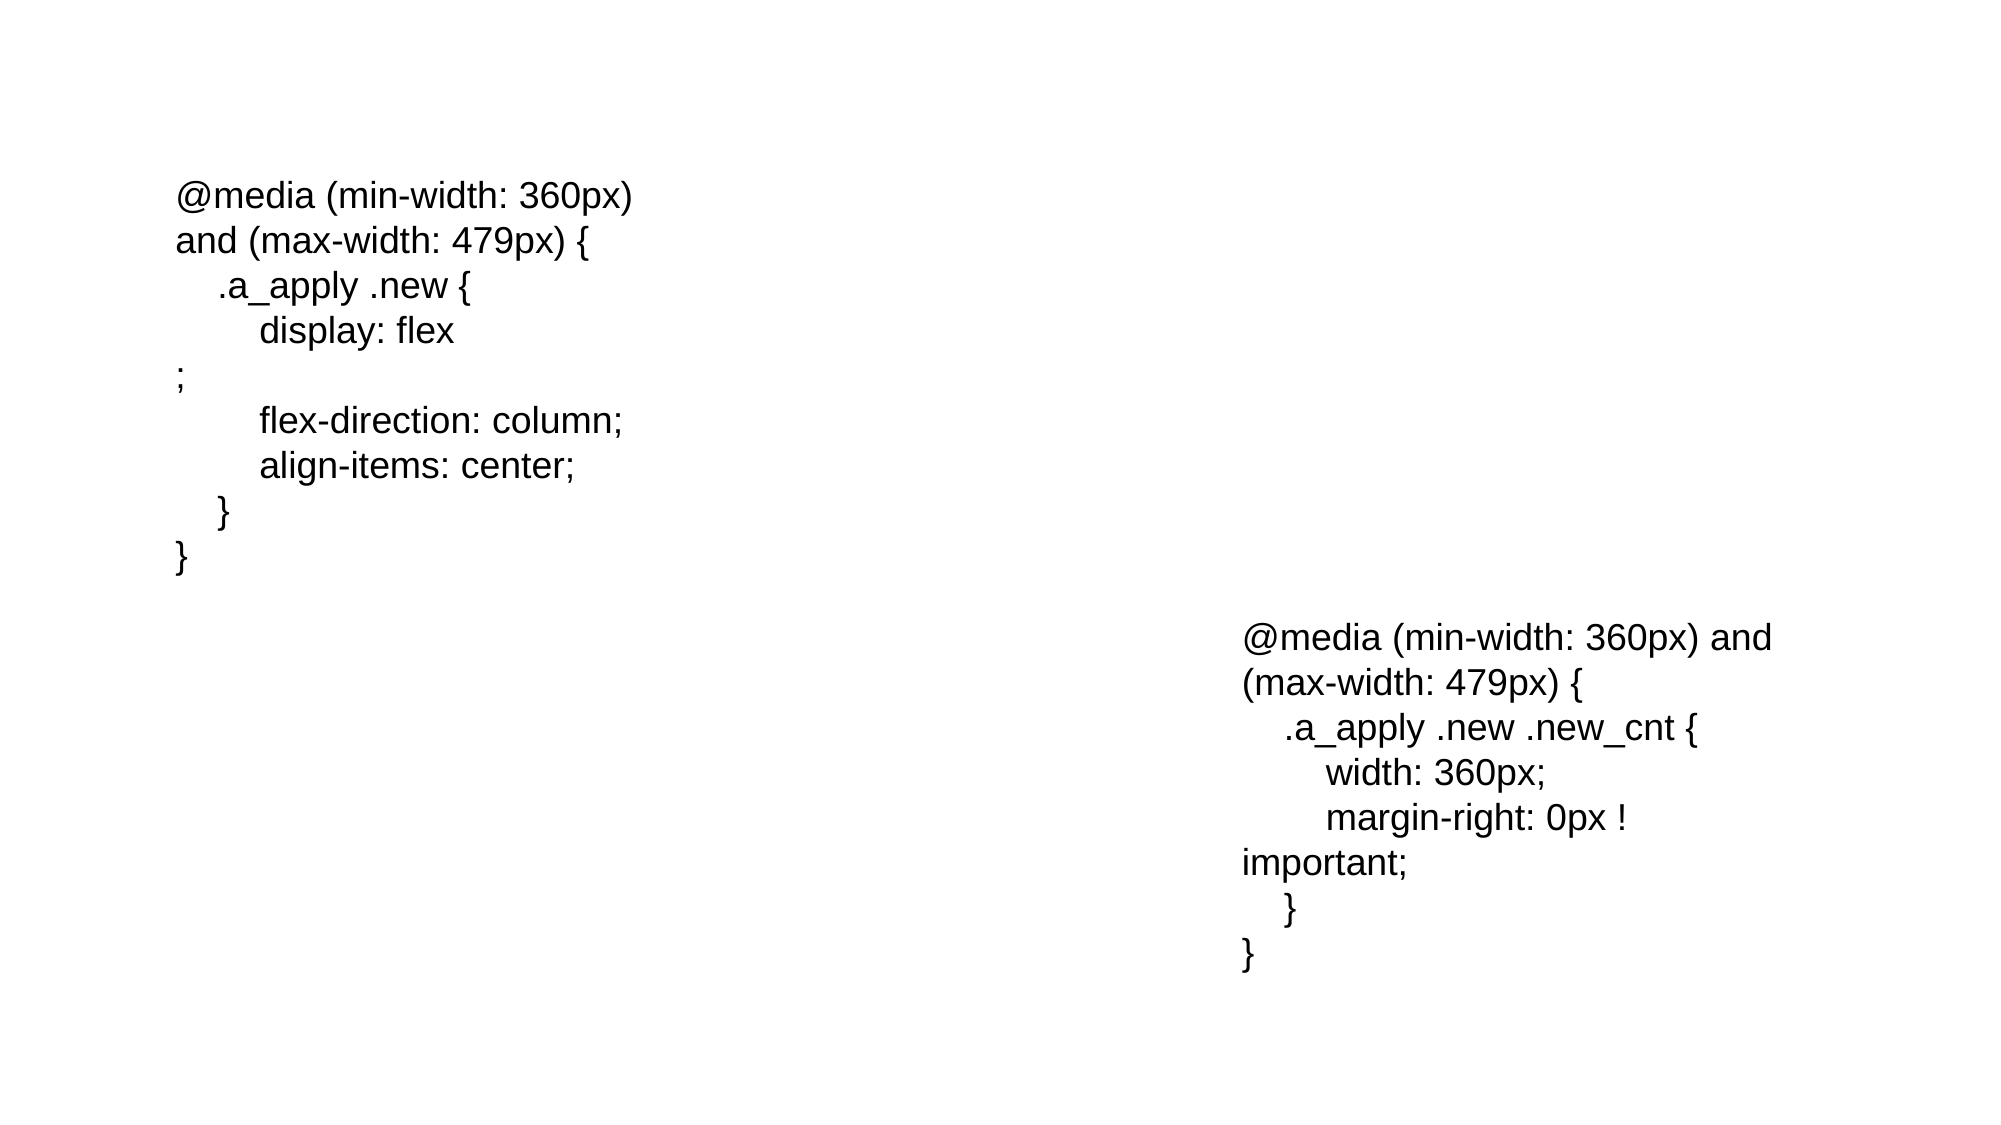

@media (min-width: 360px) and (max-width: 479px) {
    .a_apply .new {
        display: flex
;
        flex-direction: column;
        align-items: center;
    }
}
@media (min-width: 360px) and (max-width: 479px) {
    .a_apply .new .new_cnt {
        width: 360px;
        margin-right: 0px !important;
    }
}